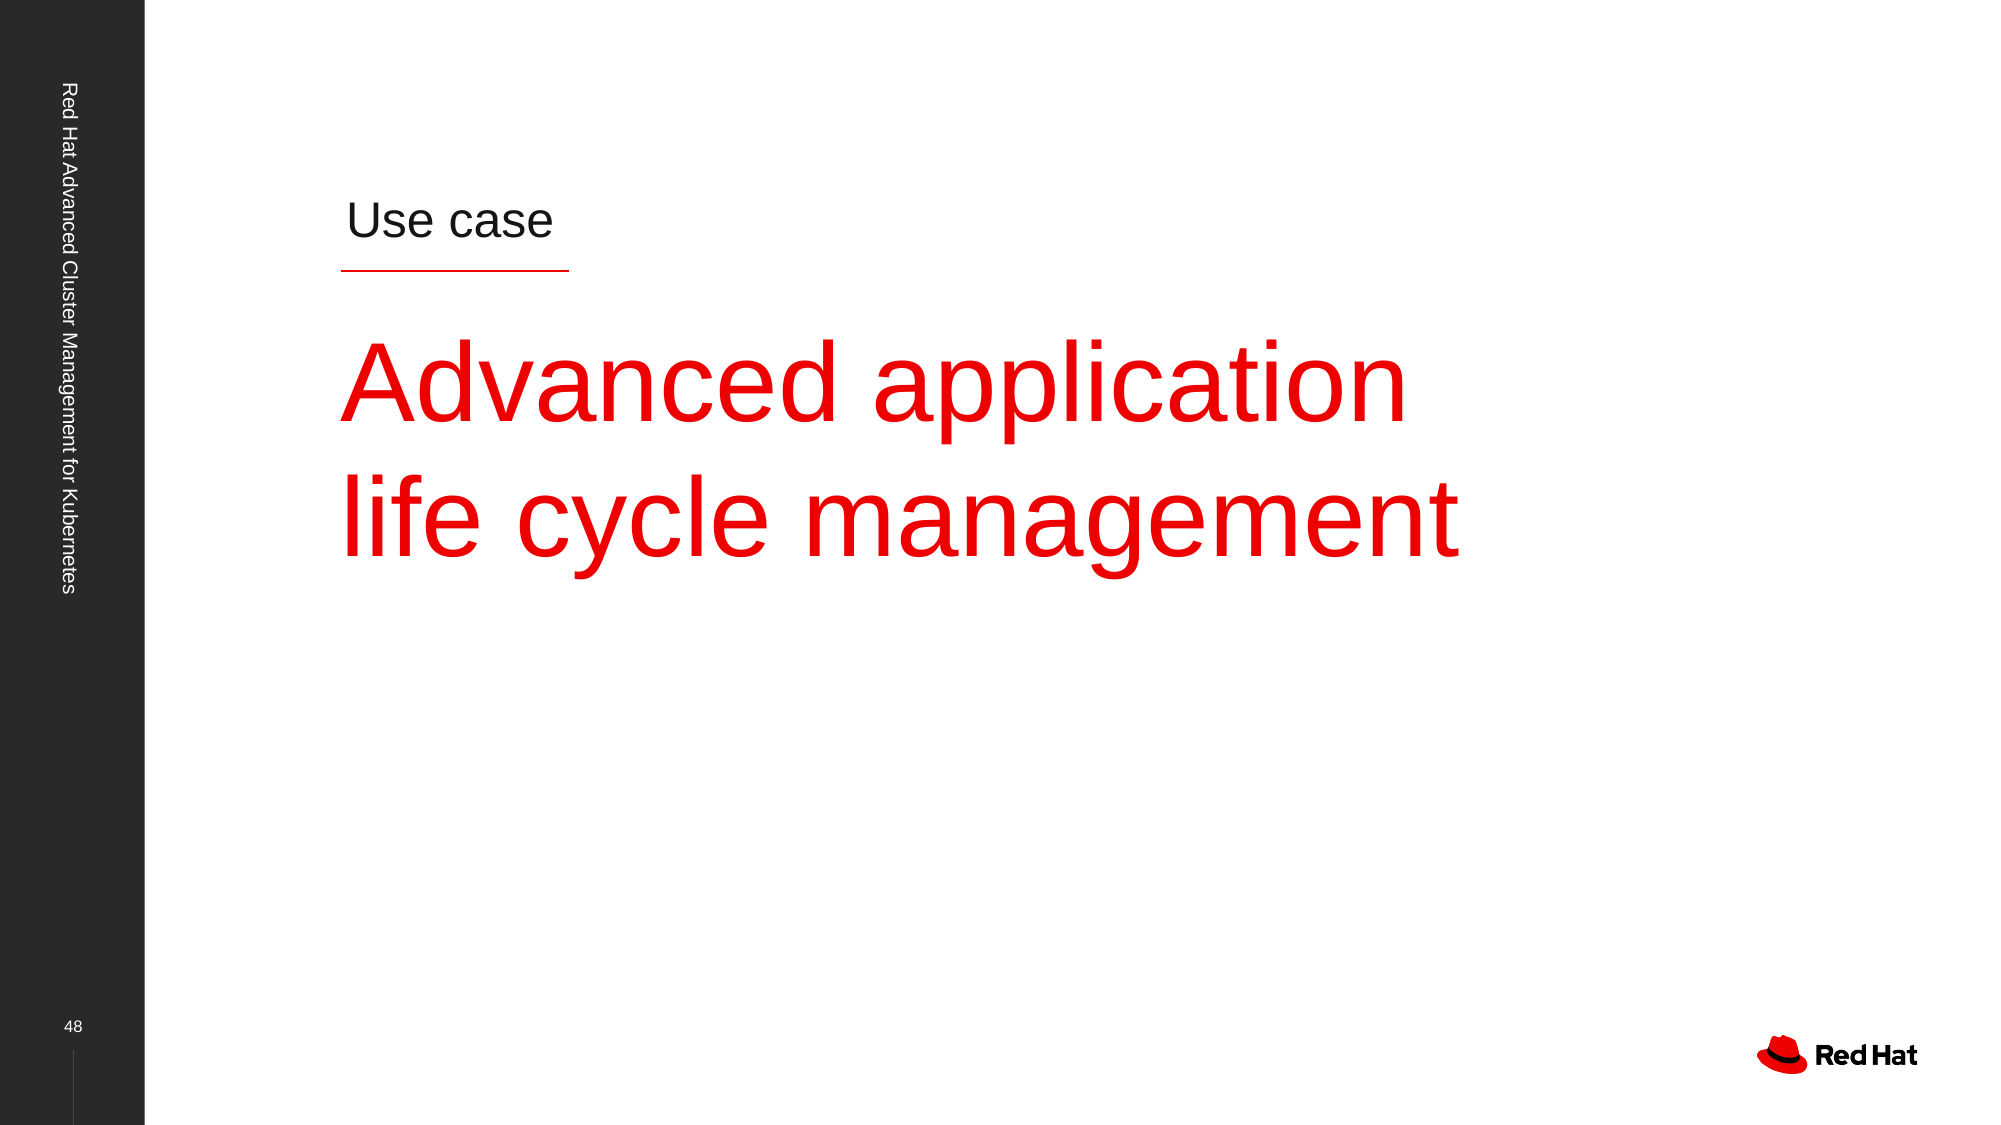

Use case
# Advanced application life cycle management
Red Hat Advanced Cluster Management for Kubernetes
48